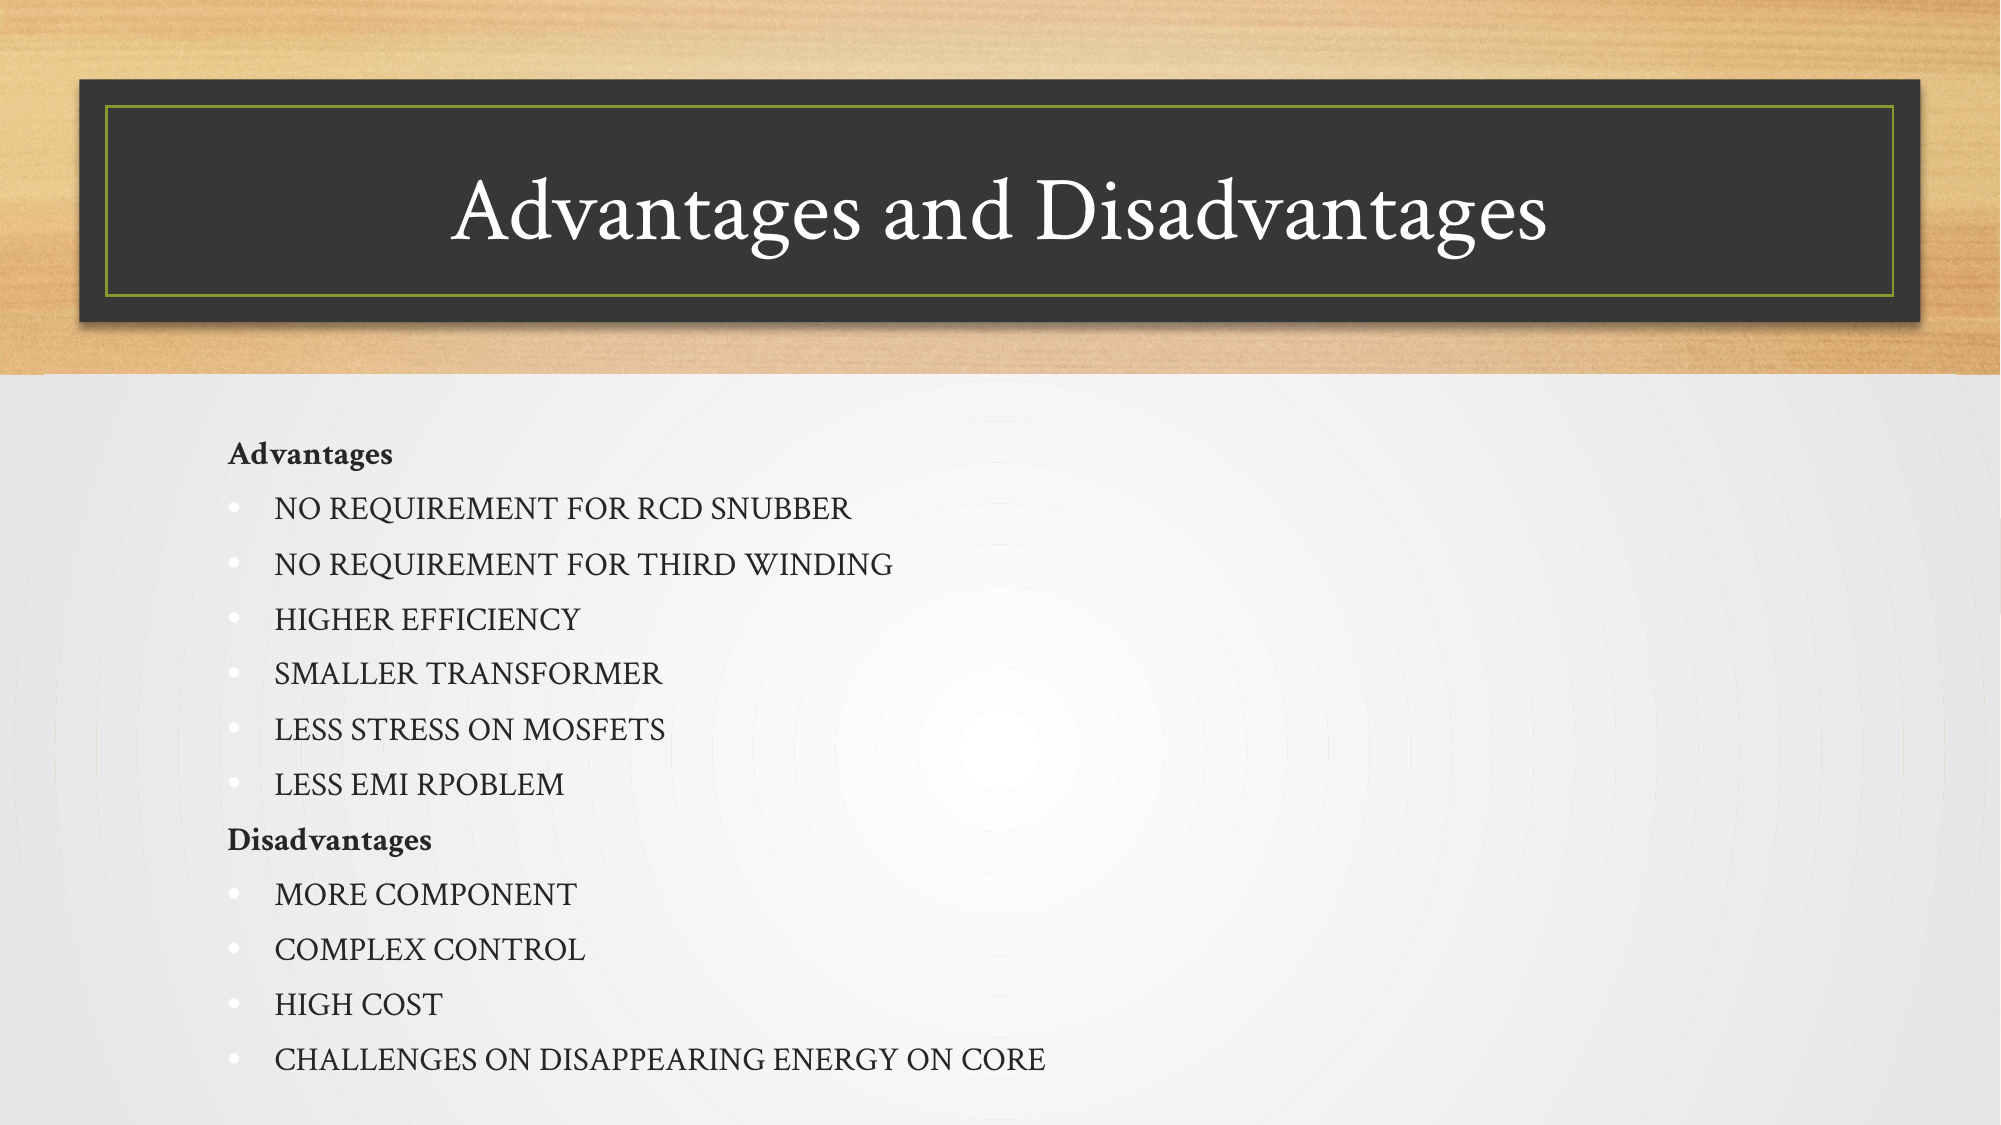

# Advantages and Disadvantages

Advantages
NO REQUIREMENT FOR RCD SNUBBER
NO REQUIREMENT FOR THIRD WINDING
HIGHER EFFICIENCY
SMALLER TRANSFORMER
LESS STRESS ON MOSFETS
LESS EMI RPOBLEM
Disadvantages
MORE COMPONENT
COMPLEX CONTROL
HIGH COST
CHALLENGES ON DISAPPEARING ENERGY ON CORE